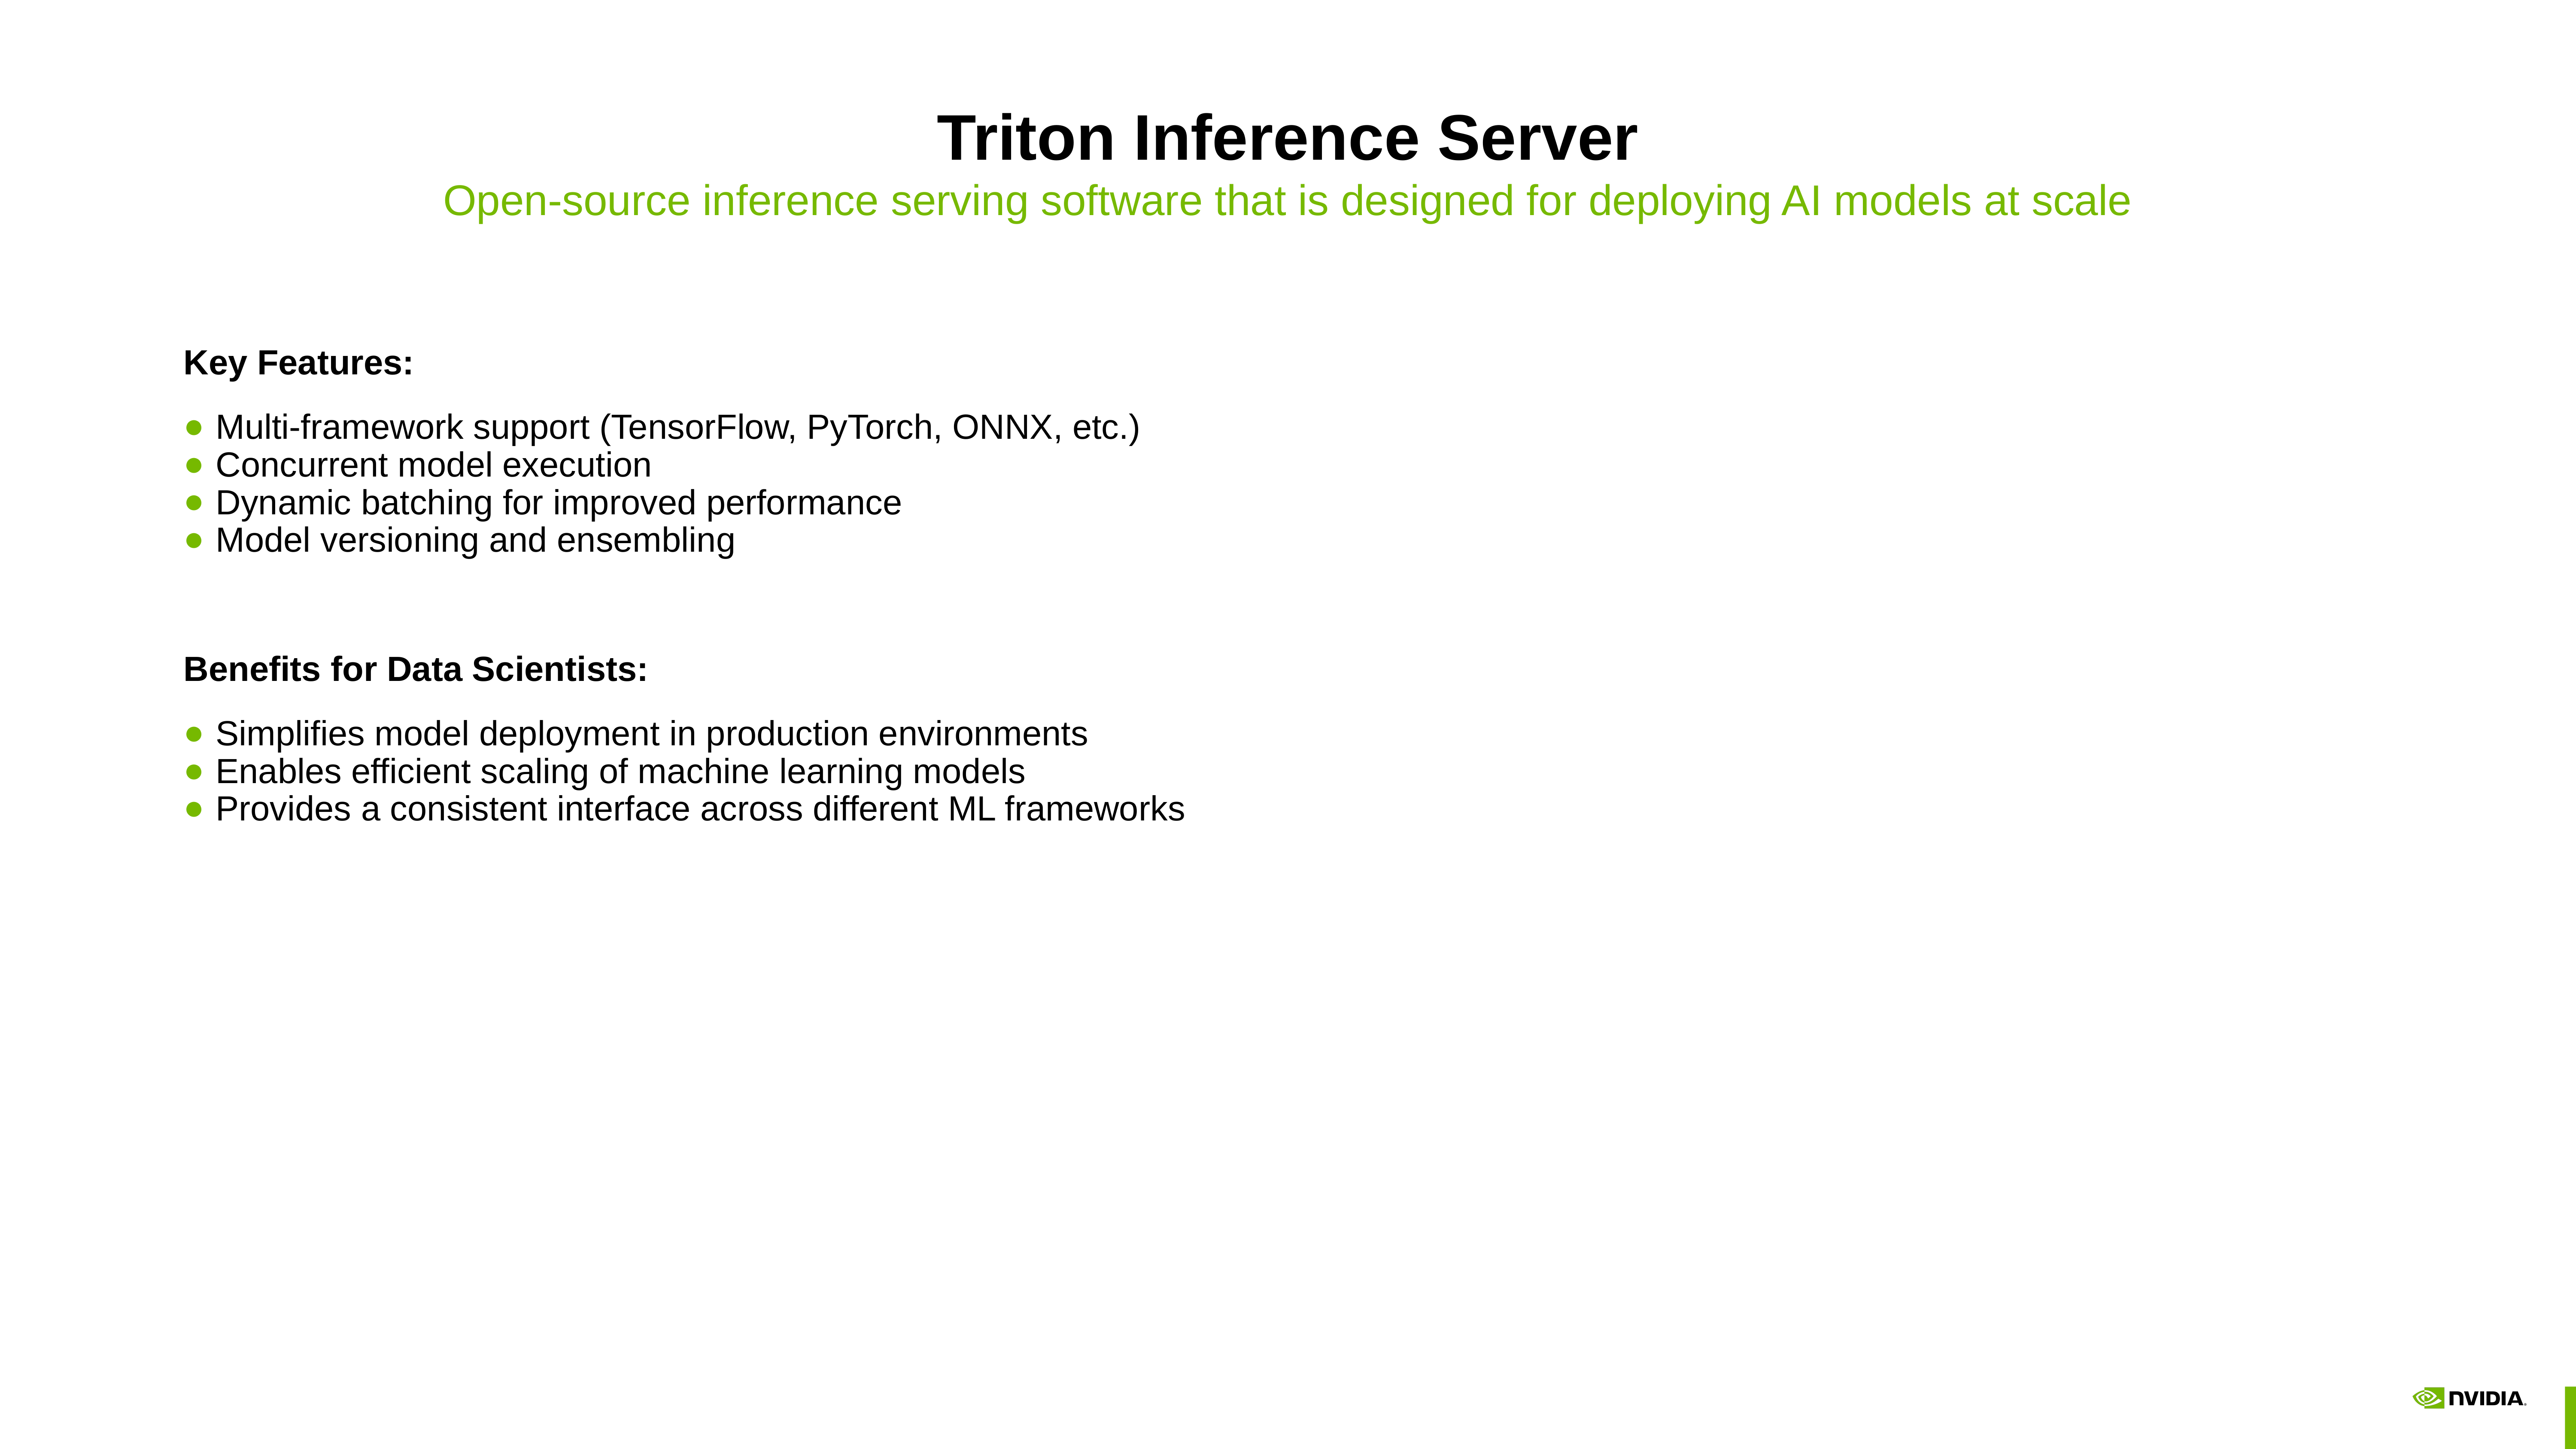

# Triton Inference Server
Open-source inference serving software that is designed for deploying AI models at scale

Key Features:
Multi-framework support (TensorFlow, PyTorch, ONNX, etc.)
Concurrent model execution
Dynamic batching for improved performance
Model versioning and ensembling

Benefits for Data Scientists:
Simplifies model deployment in production environments
Enables efficient scaling of machine learning models
Provides a consistent interface across different ML frameworks